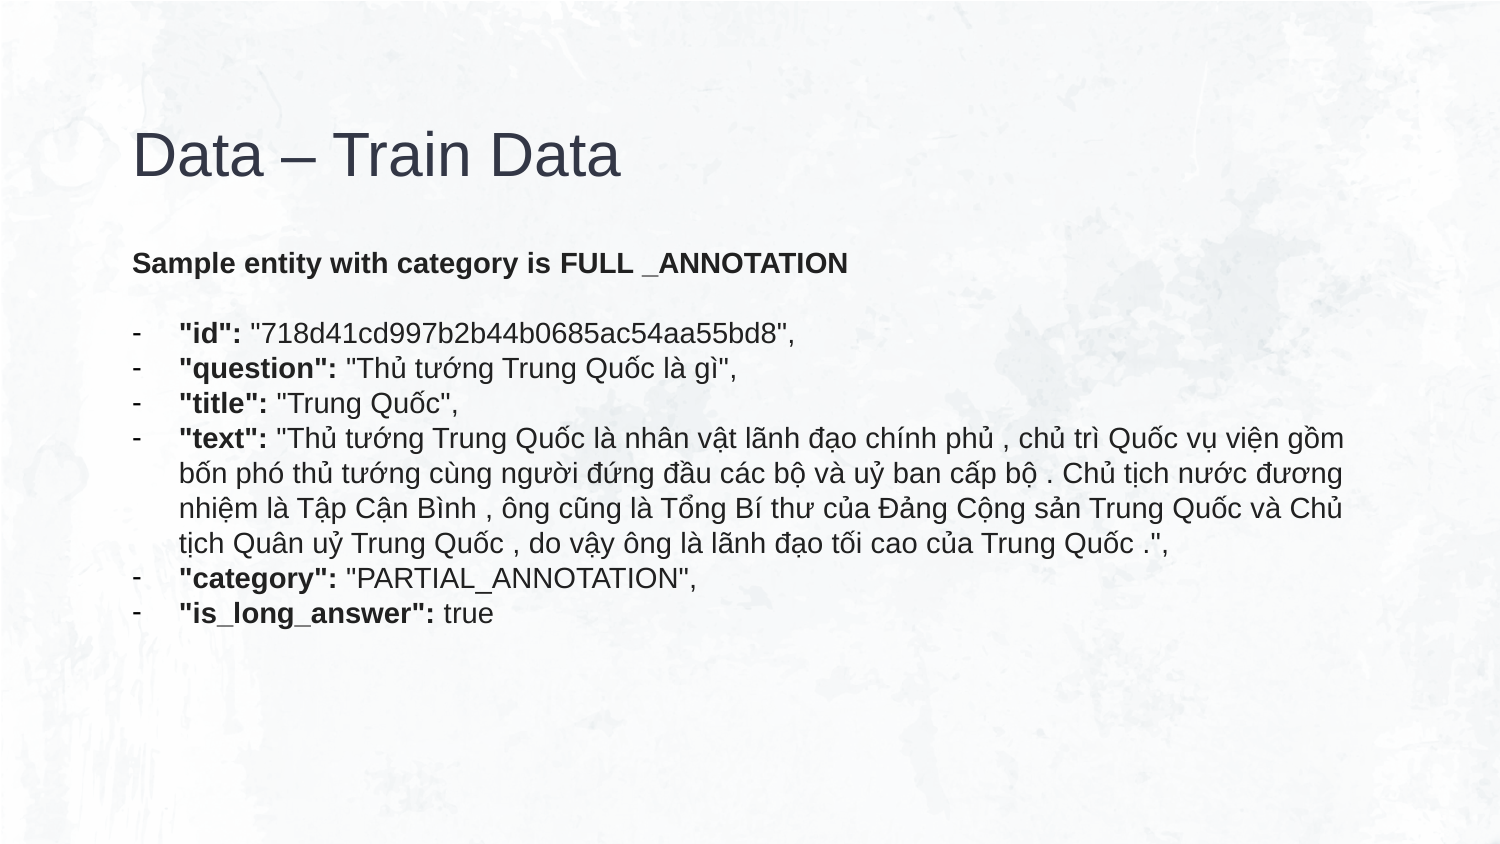

# Data – Train Data
Sample entity with category is FULL _ANNOTATION

"id": "718d41cd997b2b44b0685ac54aa55bd8",
"question": "Thủ tướng Trung Quốc là gì",
"title": "Trung Quốc",
"text": "Thủ tướng Trung Quốc là nhân vật lãnh đạo chính phủ , chủ trì Quốc vụ viện gồm bốn phó thủ tướng cùng người đứng đầu các bộ và uỷ ban cấp bộ . Chủ tịch nước đương nhiệm là Tập Cận Bình , ông cũng là Tổng Bí thư của Đảng Cộng sản Trung Quốc và Chủ tịch Quân uỷ Trung Quốc , do vậy ông là lãnh đạo tối cao của Trung Quốc .",
"category": "PARTIAL_ANNOTATION",
"is_long_answer": true